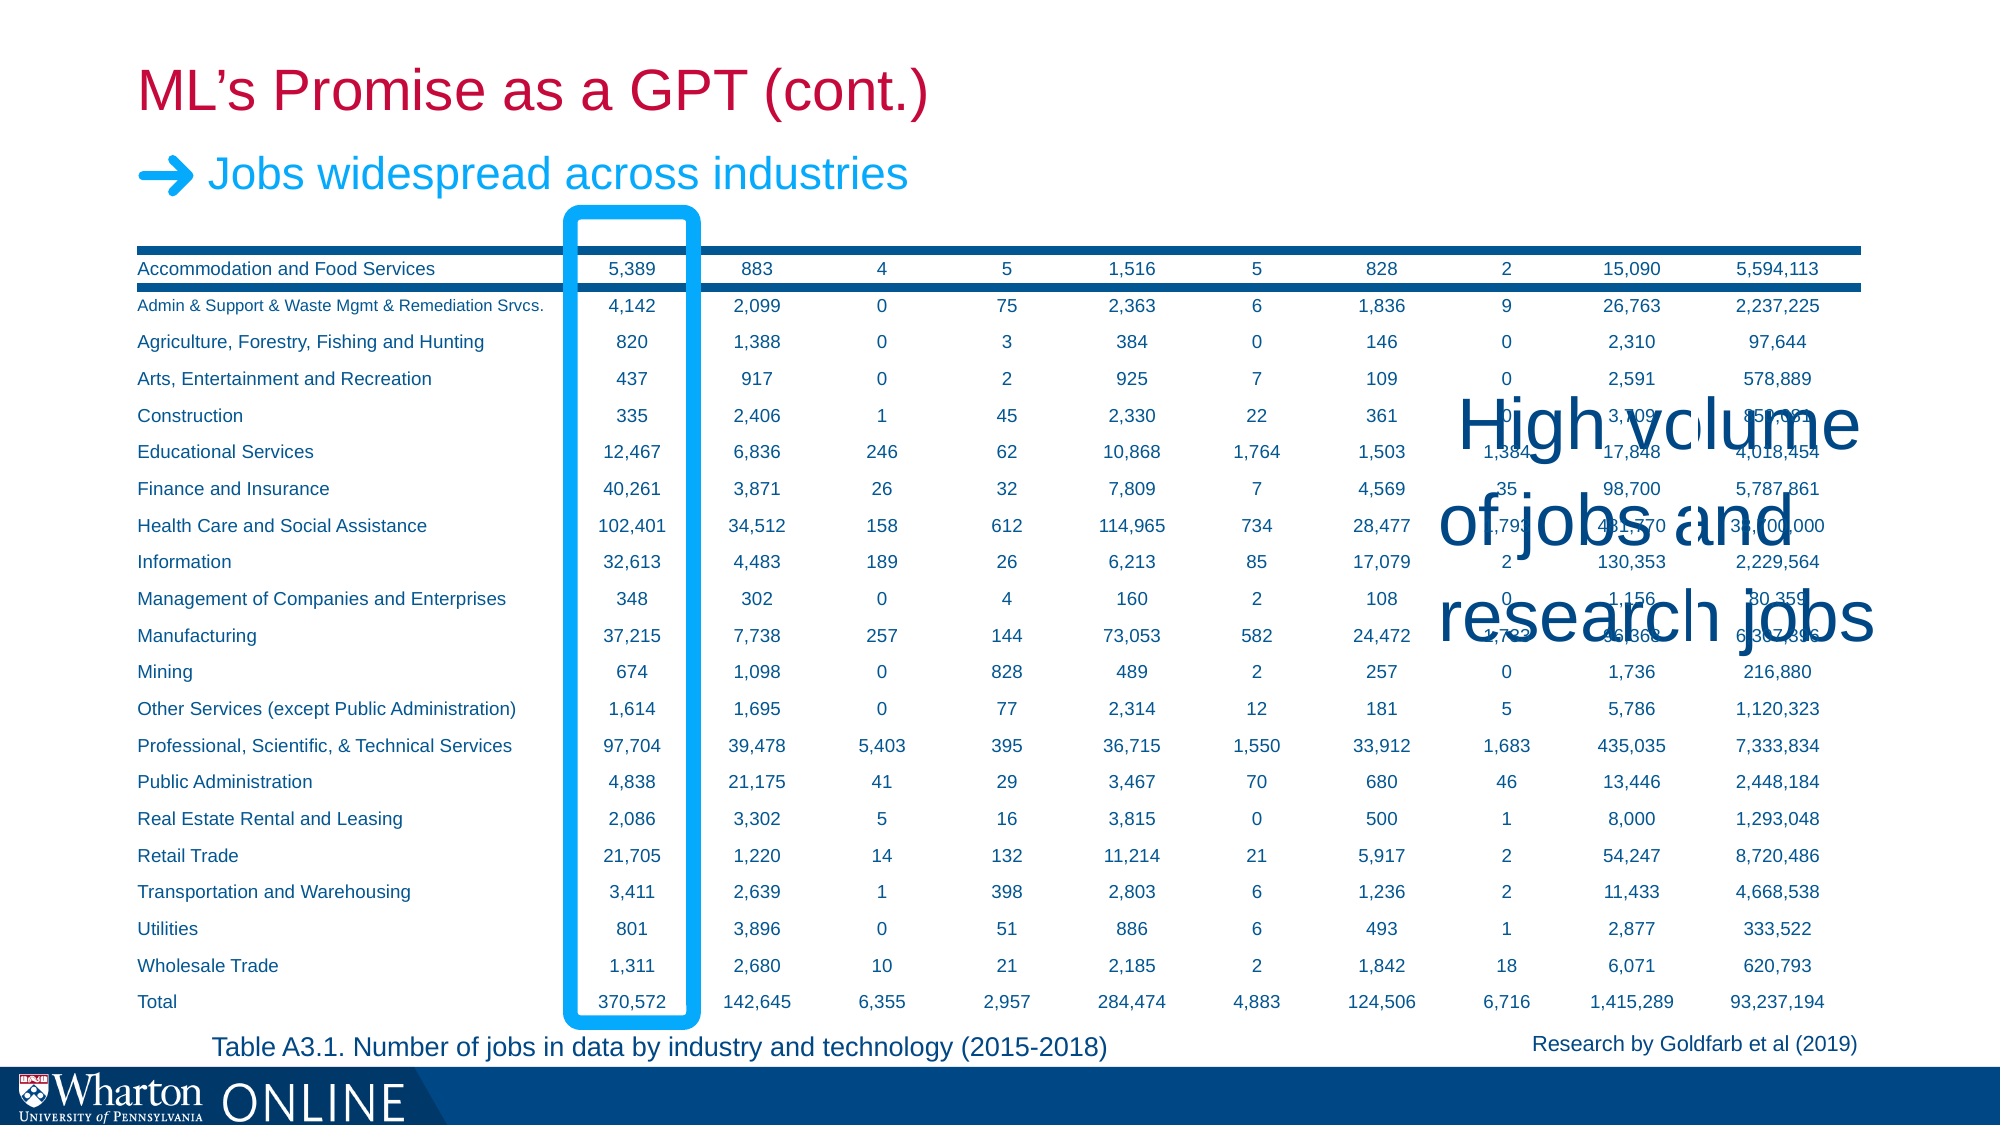

# ML’s Promise as a GPT (cont.)
Jobs widespread across industries

| Industry NAICS2 | AI | GIS | Quantum | Fracking | Robotics | Nanotech | IoT | CRISPR | Cloud | Total |
| --- | --- | --- | --- | --- | --- | --- | --- | --- | --- | --- |
| Accommodation and Food Services | 5,389 | 883 | 4 | 5 | 1,516 | 5 | 828 | 2 | 15,090 | 5,594,113 |
| Admin & Support & Waste Mgmt & Remediation Srvcs. | 4,142 | 2,099 | 0 | 75 | 2,363 | 6 | 1,836 | 9 | 26,763 | 2,237,225 |
| Agriculture, Forestry, Fishing and Hunting | 820 | 1,388 | 0 | 3 | 384 | 0 | 146 | 0 | 2,310 | 97,644 |
| Arts, Entertainment and Recreation | 437 | 917 | 0 | 2 | 925 | 7 | 109 | 0 | 2,591 | 578,889 |
| Construction | 335 | 2,406 | 1 | 45 | 2,330 | 22 | 361 | 0 | 3,709 | 850,081 |
| Educational Services | 12,467 | 6,836 | 246 | 62 | 10,868 | 1,764 | 1,503 | 1,384 | 17,848 | 4,018,454 |
| Finance and Insurance | 40,261 | 3,871 | 26 | 32 | 7,809 | 7 | 4,569 | 35 | 98,700 | 5,787,861 |
| Health Care and Social Assistance | 102,401 | 34,512 | 158 | 612 | 114,965 | 734 | 28,477 | 1,793 | 481,770 | 38,700,000 |
| Information | 32,613 | 4,483 | 189 | 26 | 6,213 | 85 | 17,079 | 2 | 130,353 | 2,229,564 |
| Management of Companies and Enterprises | 348 | 302 | 0 | 4 | 160 | 2 | 108 | 0 | 1,156 | 80,359 |
| Manufacturing | 37,215 | 7,738 | 257 | 144 | 73,053 | 582 | 24,472 | 1,733 | 96,368 | 6,307,396 |
| Mining | 674 | 1,098 | 0 | 828 | 489 | 2 | 257 | 0 | 1,736 | 216,880 |
| Other Services (except Public Administration) | 1,614 | 1,695 | 0 | 77 | 2,314 | 12 | 181 | 5 | 5,786 | 1,120,323 |
| Professional, Scientific, & Technical Services | 97,704 | 39,478 | 5,403 | 395 | 36,715 | 1,550 | 33,912 | 1,683 | 435,035 | 7,333,834 |
| Public Administration | 4,838 | 21,175 | 41 | 29 | 3,467 | 70 | 680 | 46 | 13,446 | 2,448,184 |
| Real Estate Rental and Leasing | 2,086 | 3,302 | 5 | 16 | 3,815 | 0 | 500 | 1 | 8,000 | 1,293,048 |
| Retail Trade | 21,705 | 1,220 | 14 | 132 | 11,214 | 21 | 5,917 | 2 | 54,247 | 8,720,486 |
| Transportation and Warehousing | 3,411 | 2,639 | 1 | 398 | 2,803 | 6 | 1,236 | 2 | 11,433 | 4,668,538 |
| Utilities | 801 | 3,896 | 0 | 51 | 886 | 6 | 493 | 1 | 2,877 | 333,522 |
| Wholesale Trade | 1,311 | 2,680 | 10 | 21 | 2,185 | 2 | 1,842 | 18 | 6,071 | 620,793 |
| Total | 370,572 | 142,645 | 6,355 | 2,957 | 284,474 | 4,883 | 124,506 | 6,716 | 1,415,289 | 93,237,194 |
High volume of jobs and research jobs
Table A3.1. Number of jobs in data by industry and technology (2015-2018)
Research by Goldfarb et al (2019)